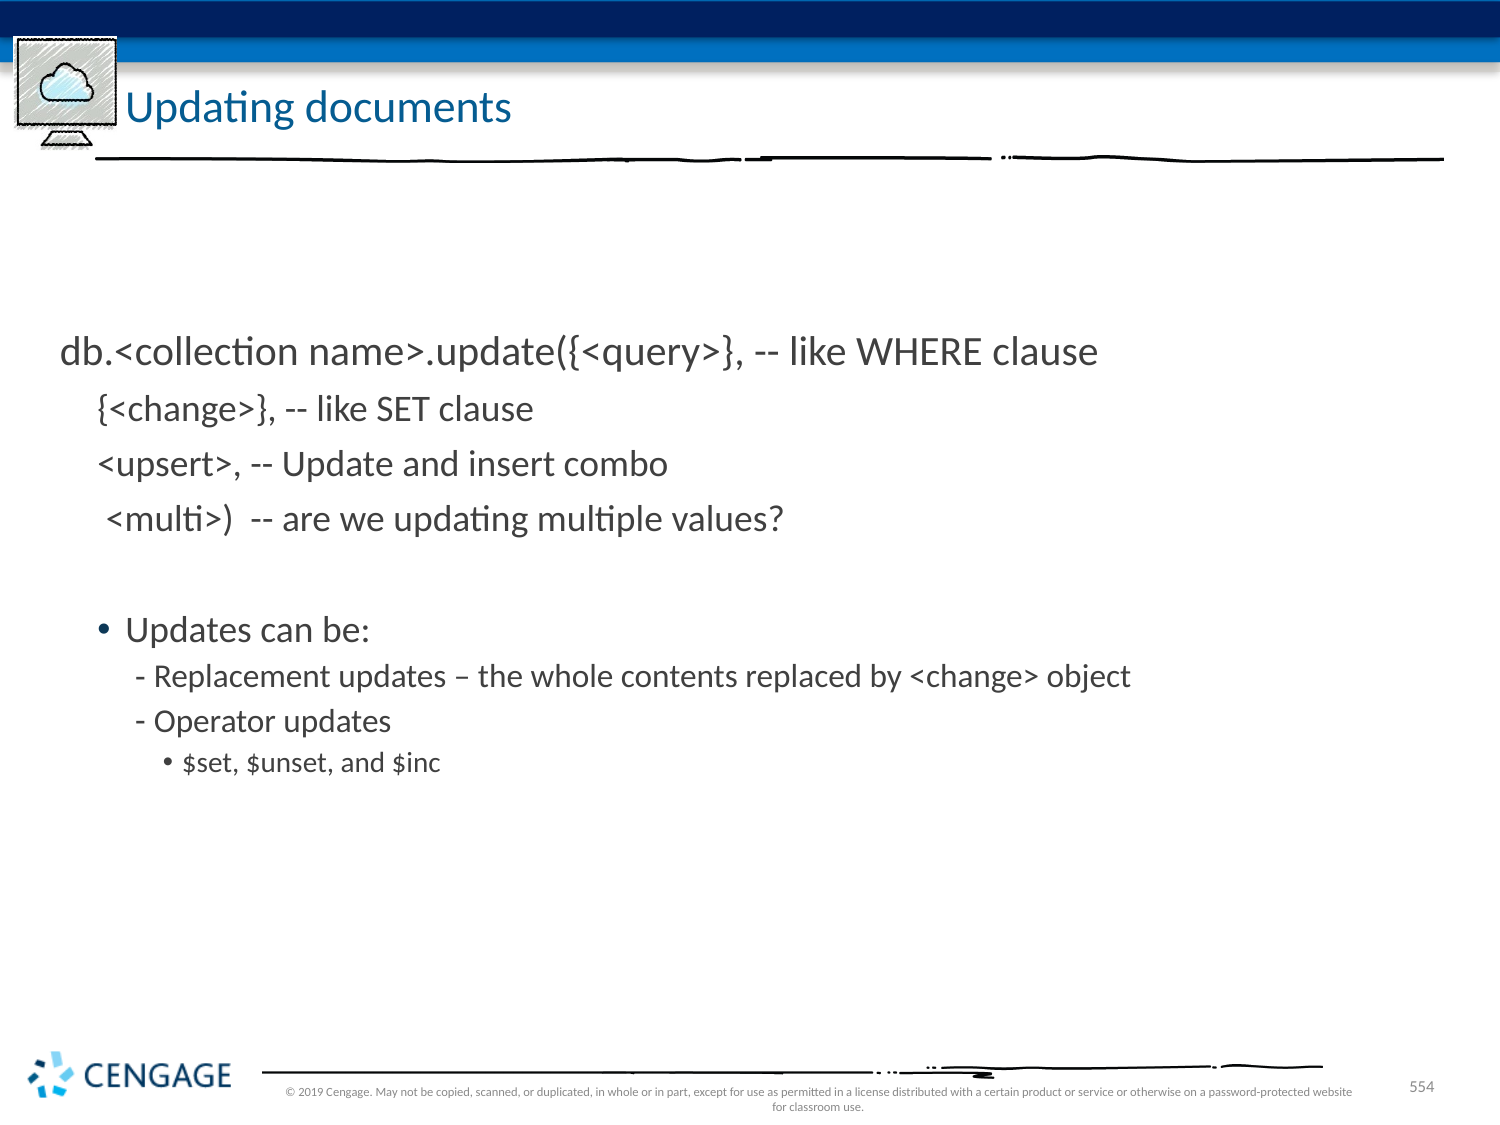

# Updating documents

db.<collection name>.update({<query>}, -- like WHERE clause
{<change>}, -- like SET clause
<upsert>, -- Update and insert combo
 <multi>)  -- are we updating multiple values?

Updates can be:
Replacement updates – the whole contents replaced by <change> object
Operator updates
$set, $unset, and $inc

© 2019 Cengage. May not be copied, scanned, or duplicated, in whole or in part, except for use as permitted in a license distributed with a certain product or service or otherwise on a password-protected website for classroom use.